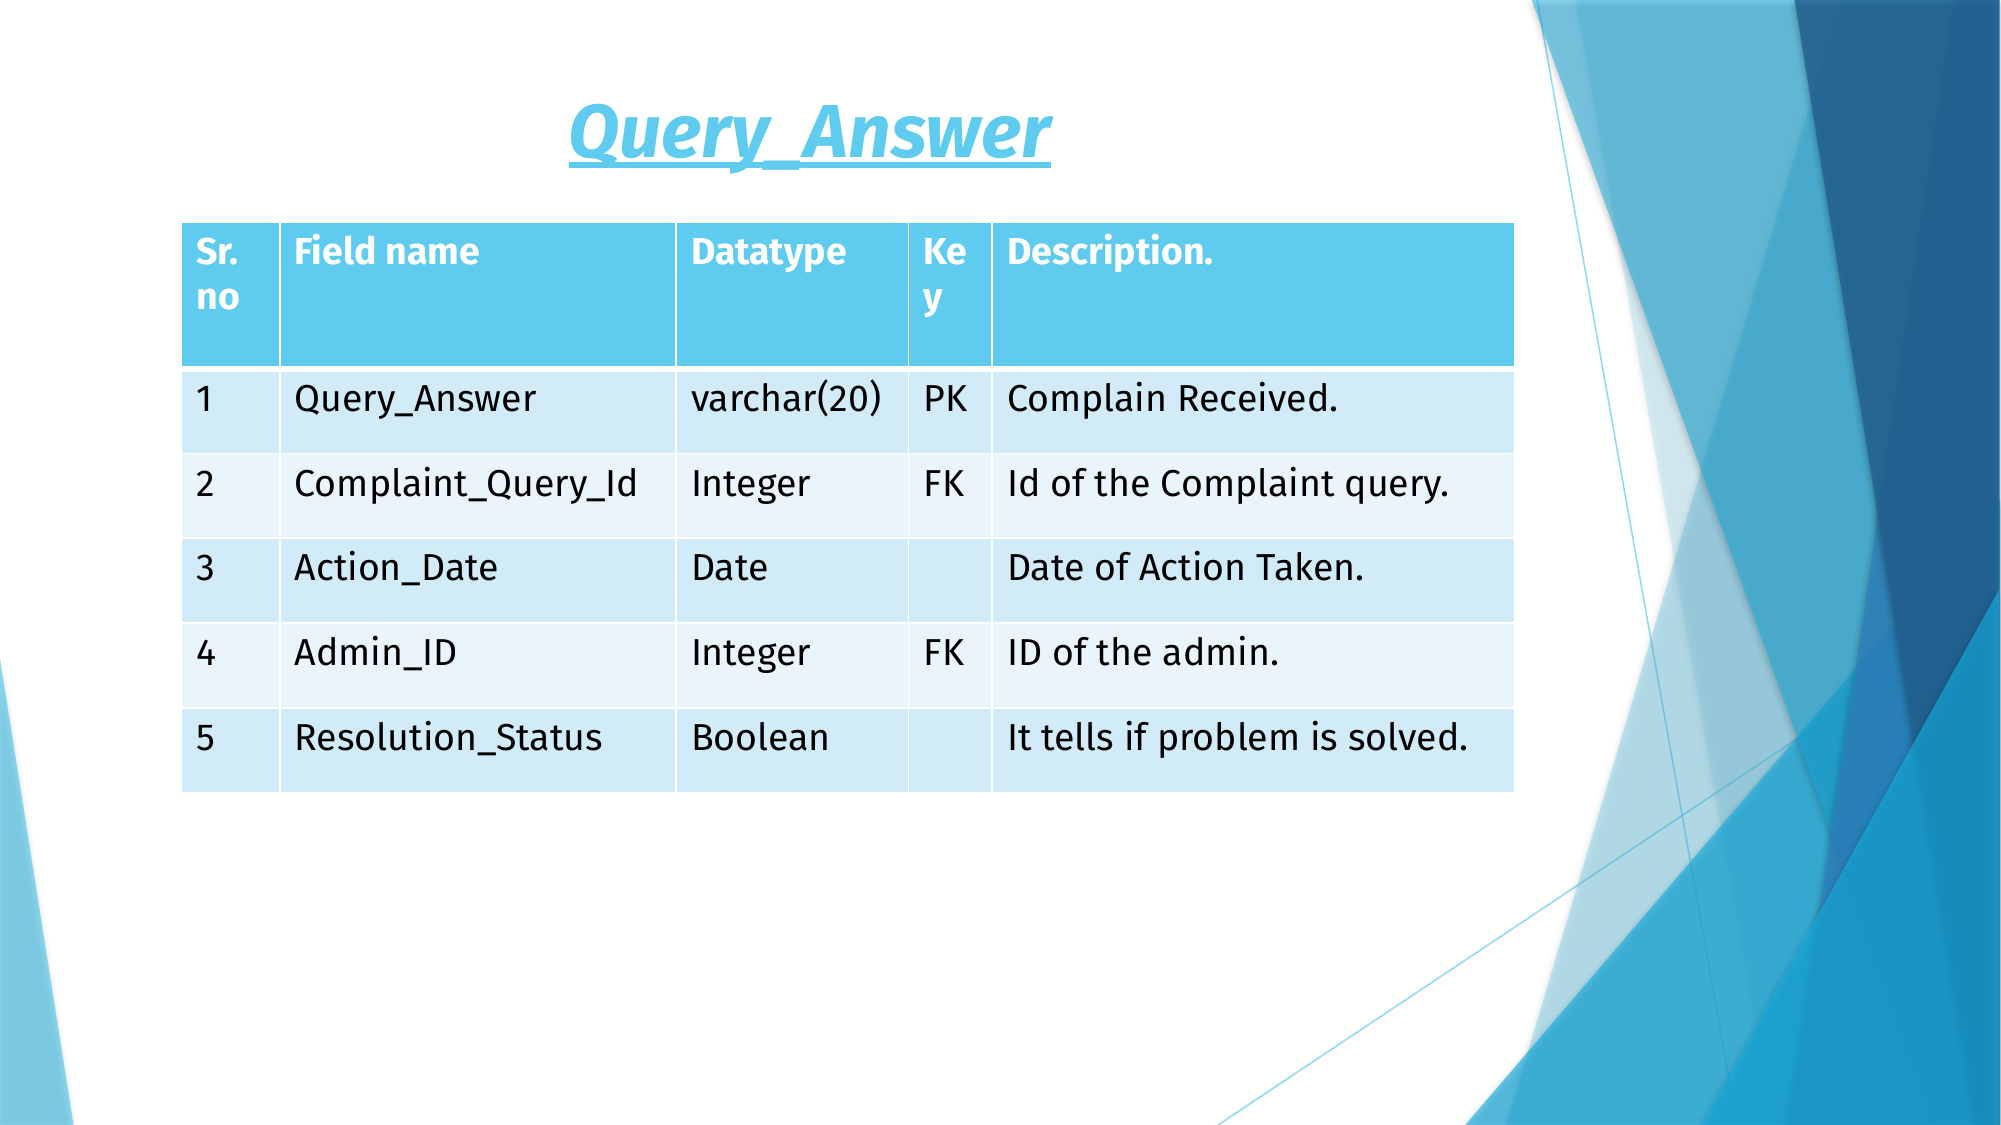

Query_Answer
| Sr. no | Field name | Datatype | Key | Description. |
| --- | --- | --- | --- | --- |
| 1 | Query\_Answer | varchar(20) | PK | Complain Received. |
| 2 | Complaint\_Query\_Id | Integer | FK | Id of the Complaint query. |
| 3 | Action\_Date | Date |  | Date of Action Taken. |
| 4 | Admin\_ID | Integer | FK | ID of the admin. |
| 5 | Resolution\_Status | Boolean |  | It tells if problem is solved. |